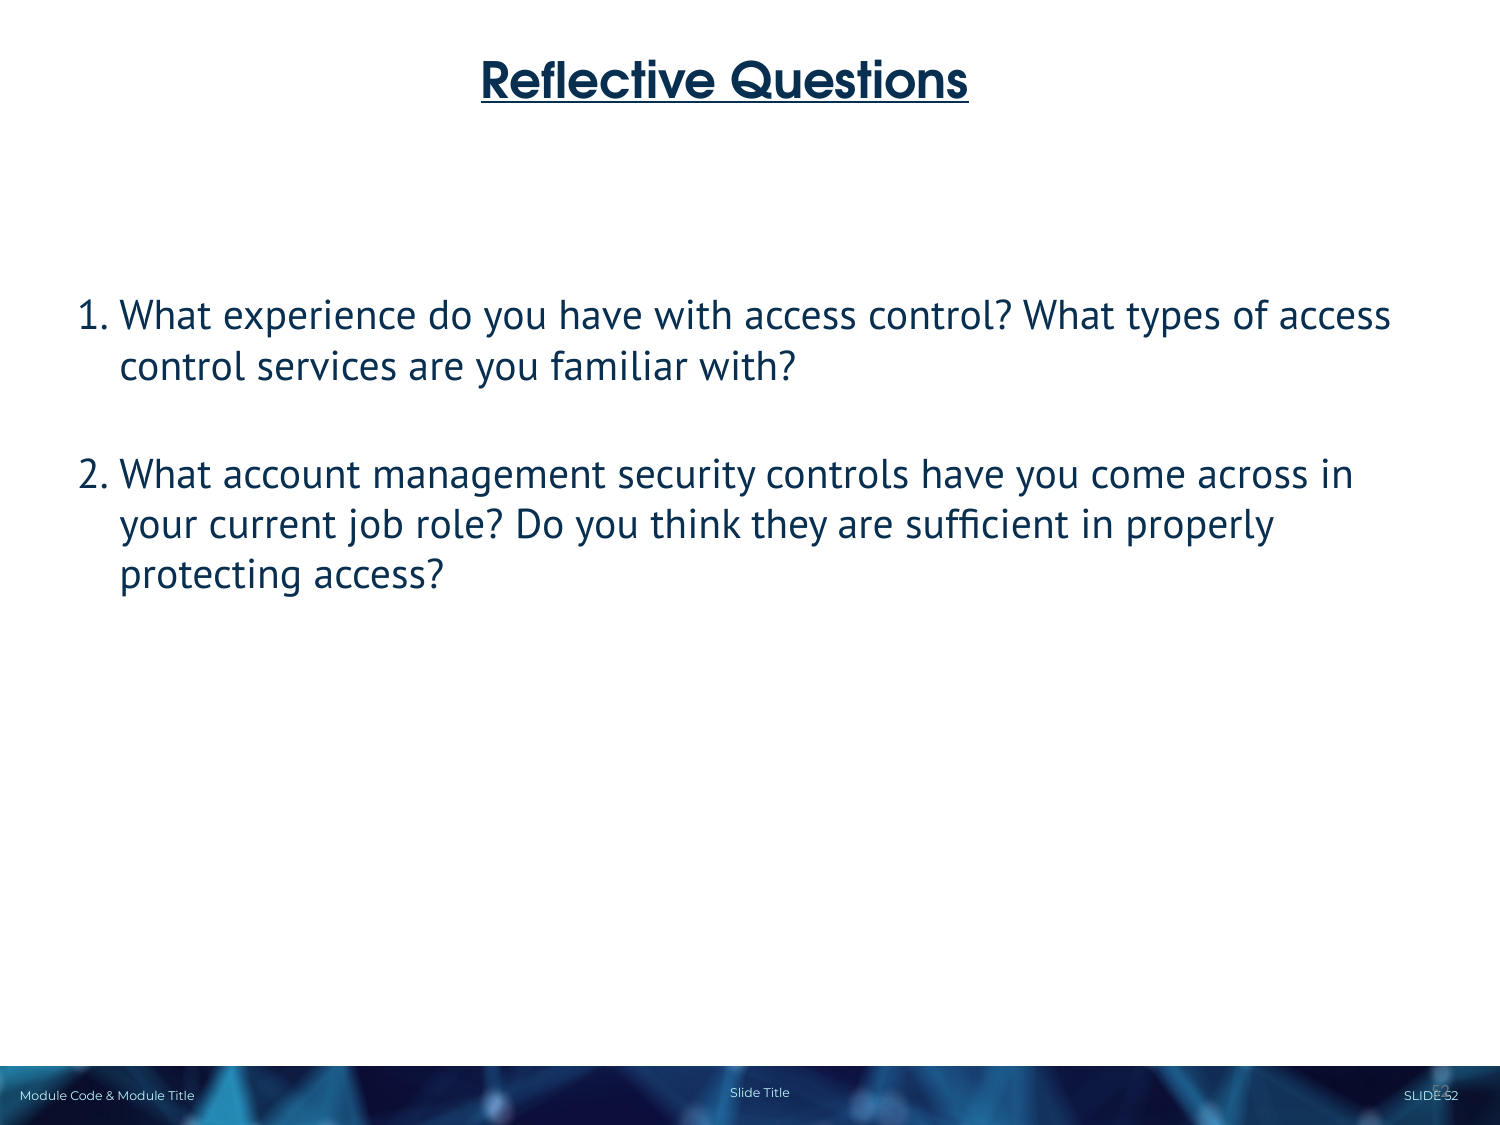

Reflective Questions
What experience do you have with access control? What types of access control services are you familiar with?
What account management security controls have you come across in your current job role? Do you think they are sufficient in properly protecting access?
52